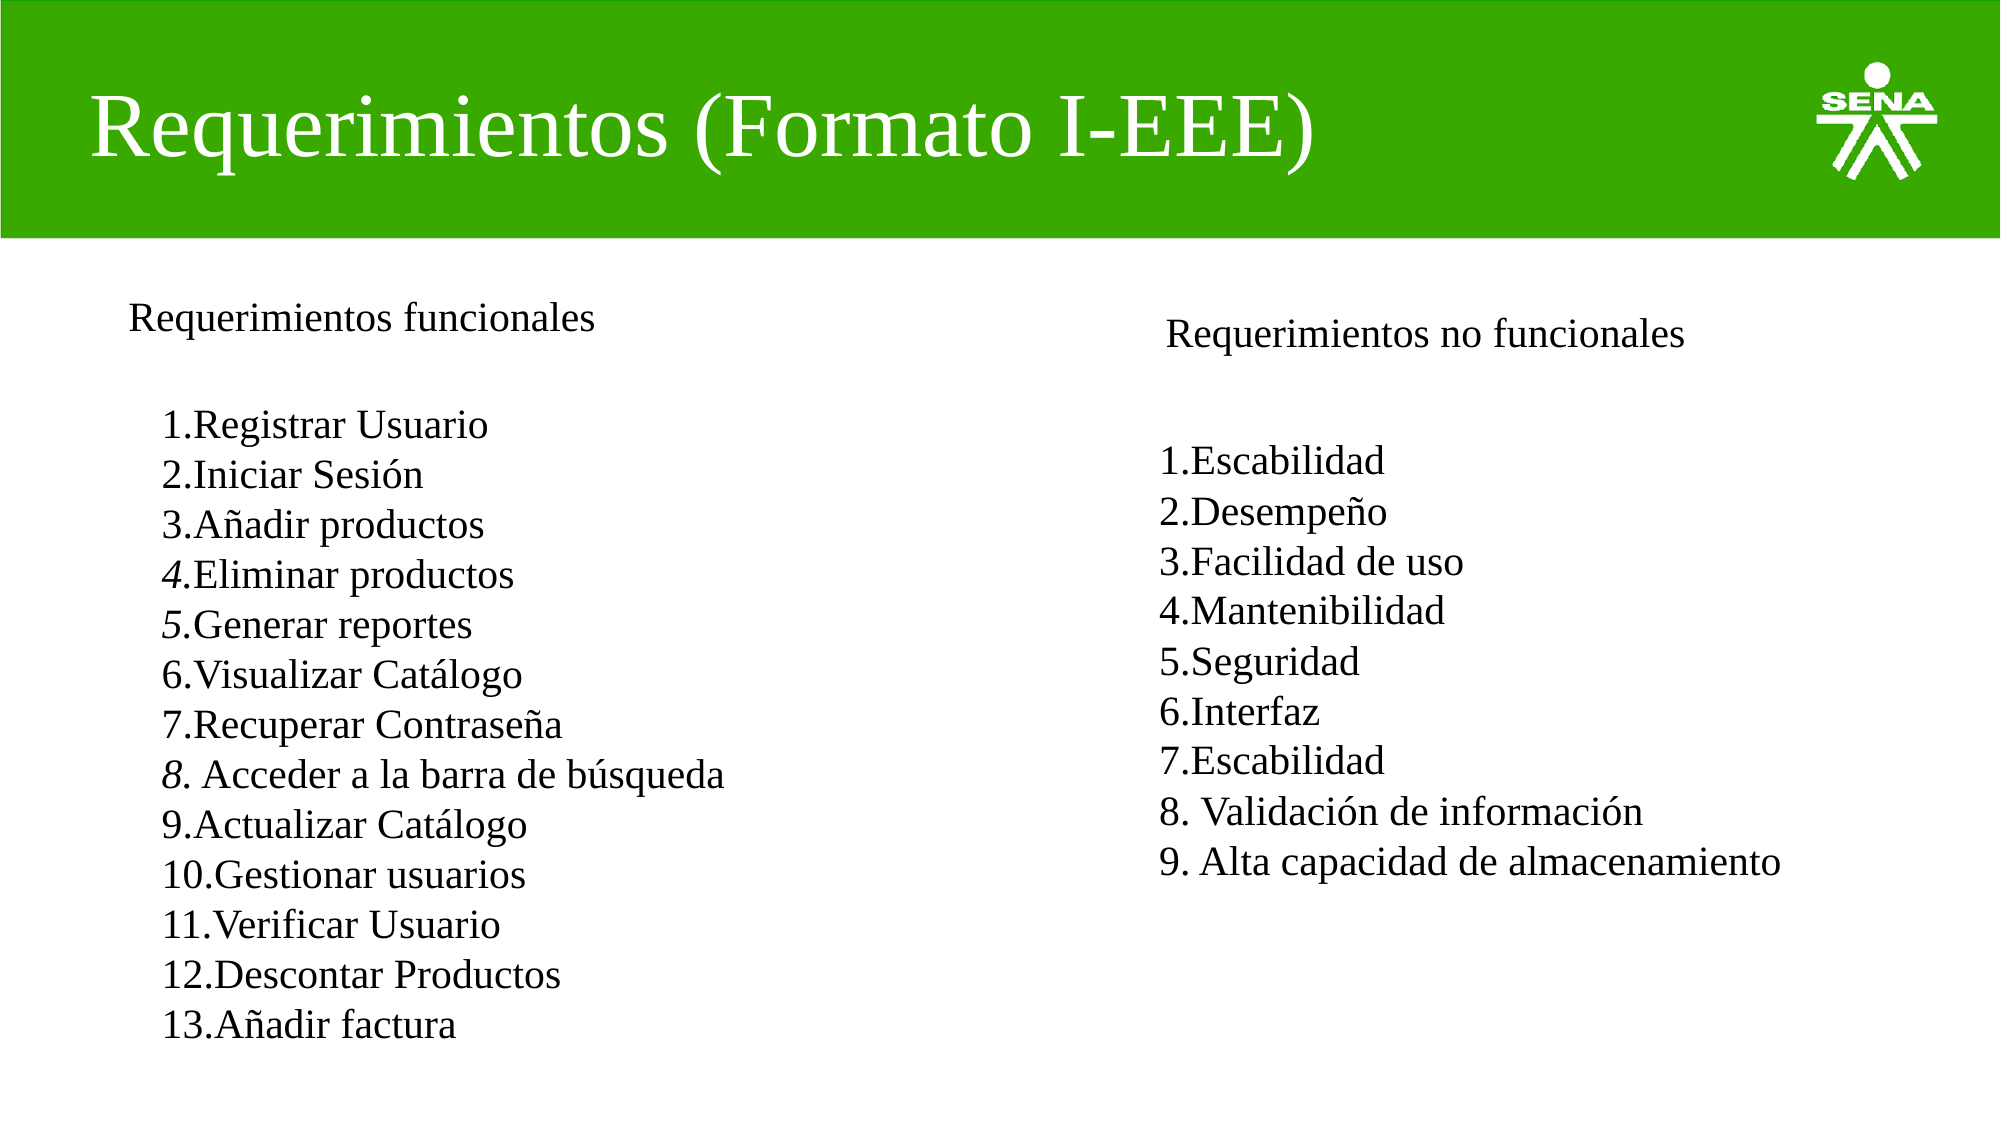

# Requerimientos (Formato I-EEE)
Requerimientos funcionales
Requerimientos no funcionales
1.Registrar Usuario
2.Iniciar Sesión
3.Añadir productos
4.Eliminar productos
5.Generar reportes
6.Visualizar Catálogo
7.Recuperar Contraseña
8. Acceder a la barra de búsqueda
9.Actualizar Catálogo
10.Gestionar usuarios
11.Verificar Usuario
12.Descontar Productos
13.Añadir factura

1.Escabilidad
2.Desempeño
3.Facilidad de uso
4.Mantenibilidad
5.Seguridad
6.Interfaz
7.Escabilidad
8. Validación de información
9. Alta capacidad de almacenamiento